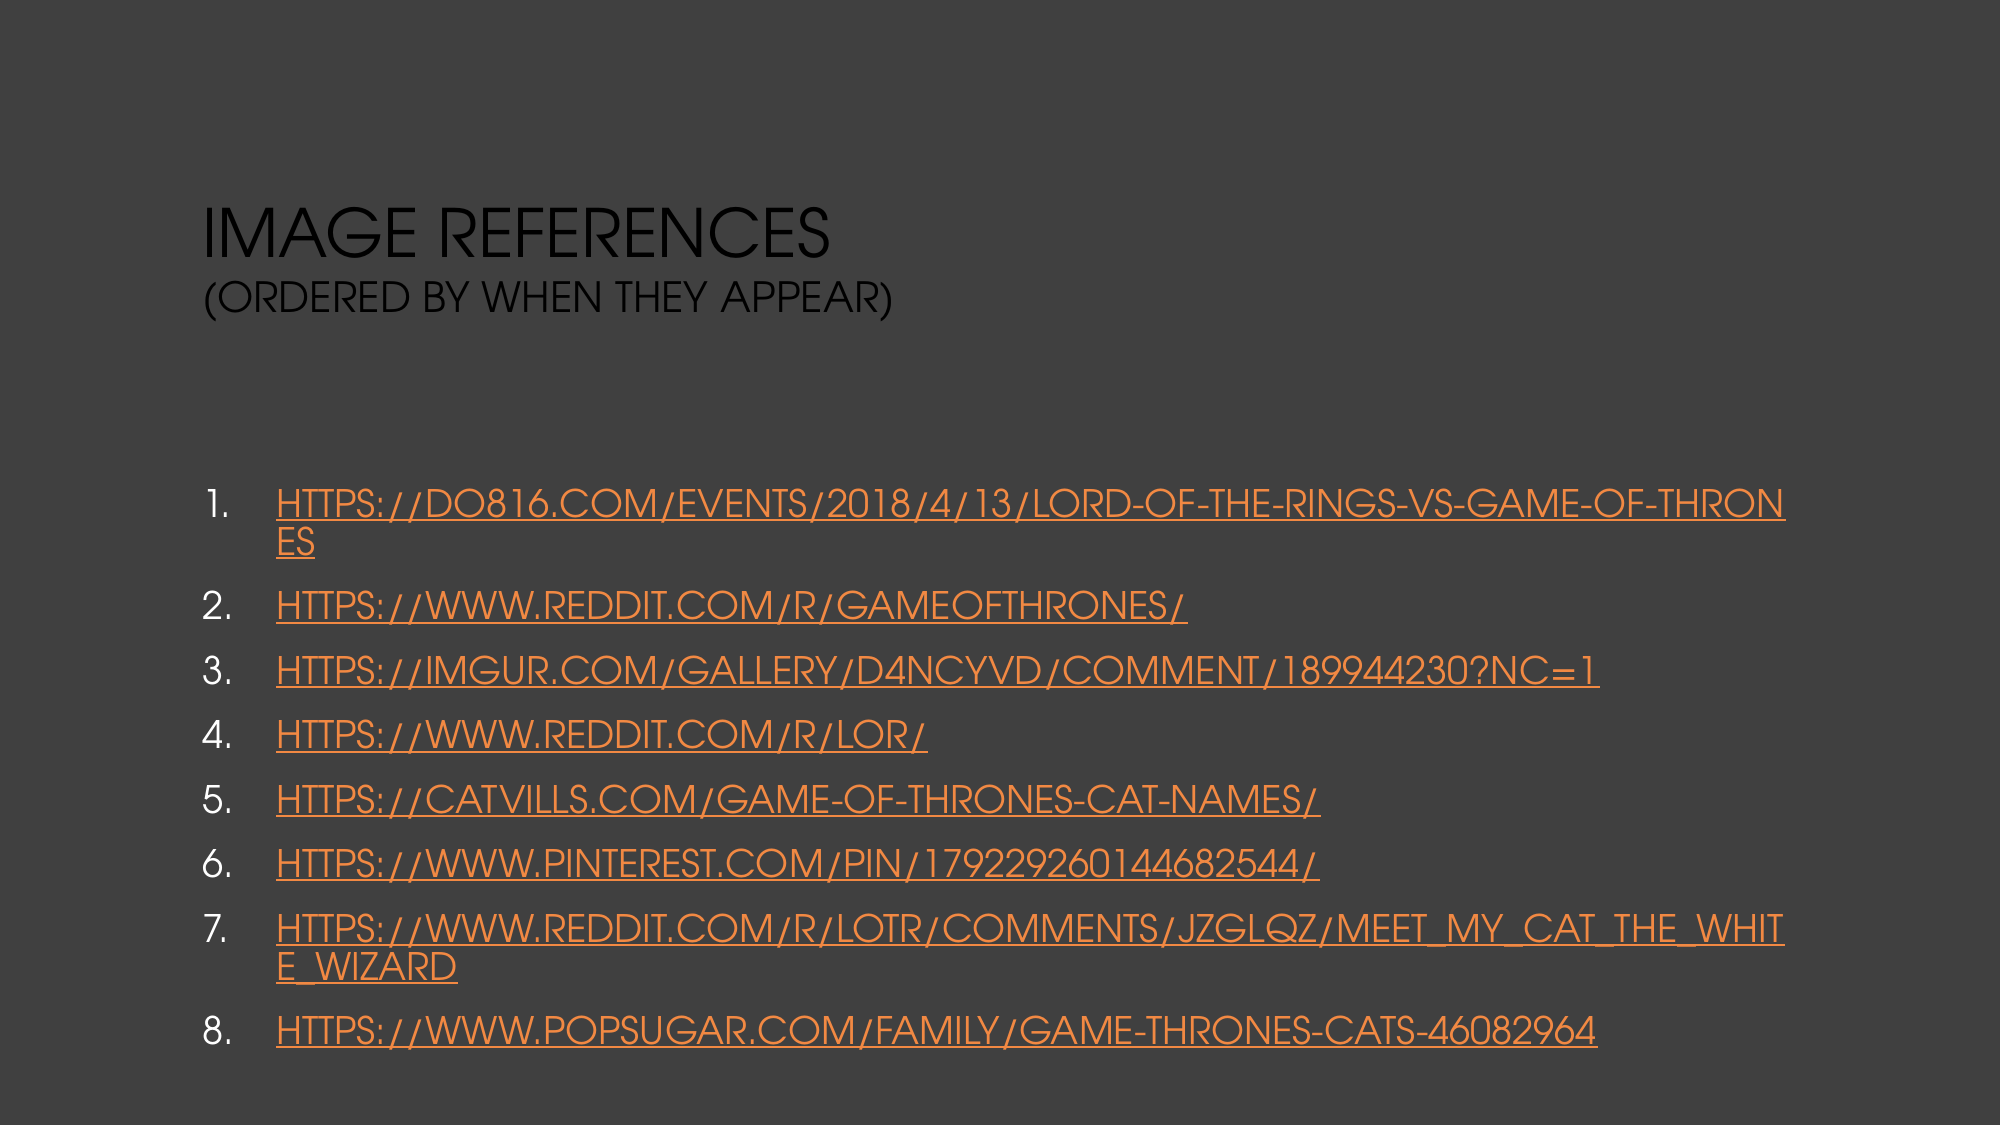

# Image References (Ordered by when they appear)
https://do816.com/events/2018/4/13/lord-of-the-rings-vs-game-of-thrones
https://www.reddit.com/r/gameofthrones/
https://imgur.com/gallery/D4Ncyvd/comment/189944230?nc=1
https://www.reddit.com/r/lor/
https://catvills.com/game-of-thrones-cat-names/
https://www.pinterest.com/pin/179229260144682544/
https://www.reddit.com/r/lotr/comments/jzglqz/meet_my_cat_the_white_wizard
https://www.popsugar.com/family/Game-Thrones-Cats-46082964